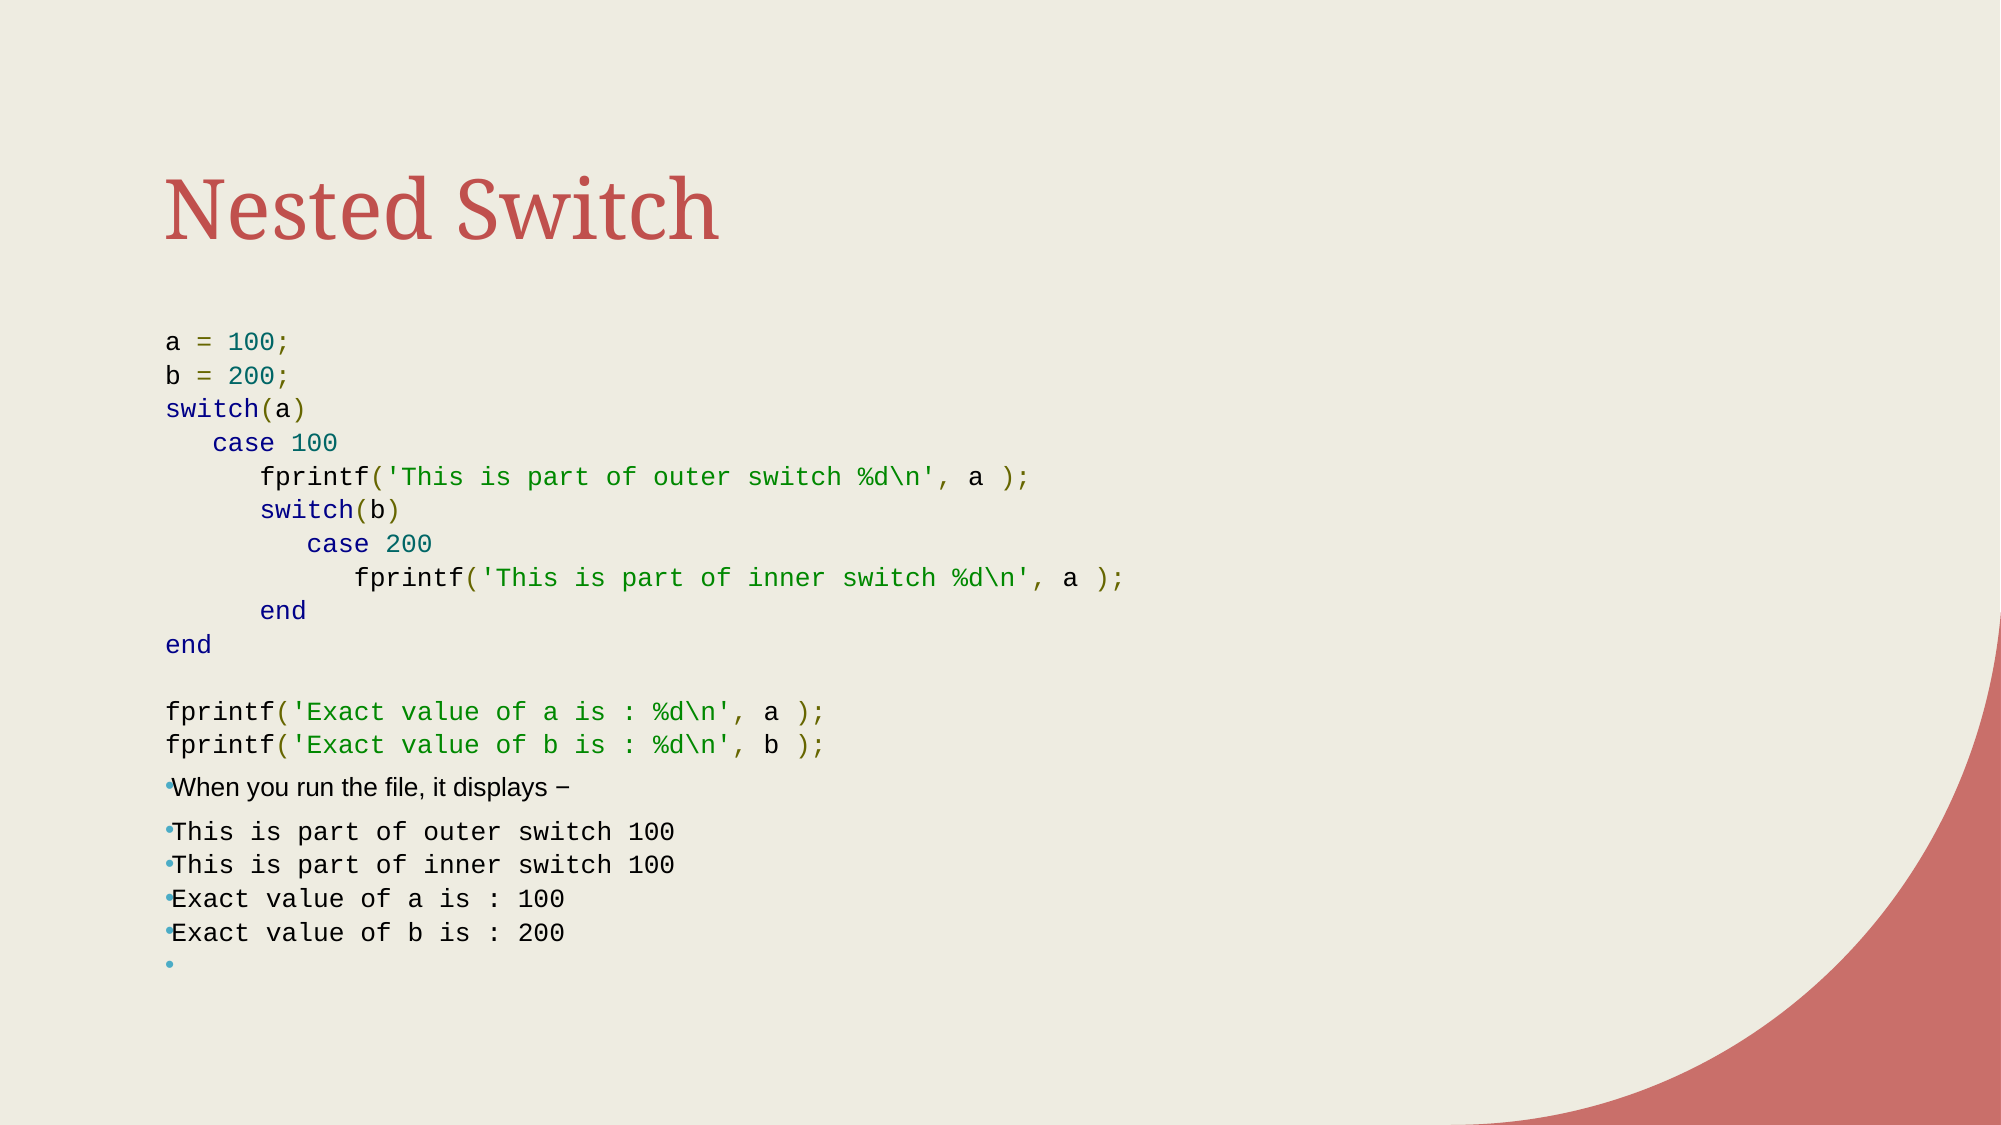

# Nested Switch
a = 100;
b = 200;
switch(a)
   case 100
      fprintf('This is part of outer switch %d\n', a );
      switch(b)
         case 200
            fprintf('This is part of inner switch %d\n', a );
      end
end

fprintf('Exact value of a is : %d\n', a );
fprintf('Exact value of b is : %d\n', b );
When you run the file, it displays −
This is part of outer switch 100
This is part of inner switch 100
Exact value of a is : 100
Exact value of b is : 200